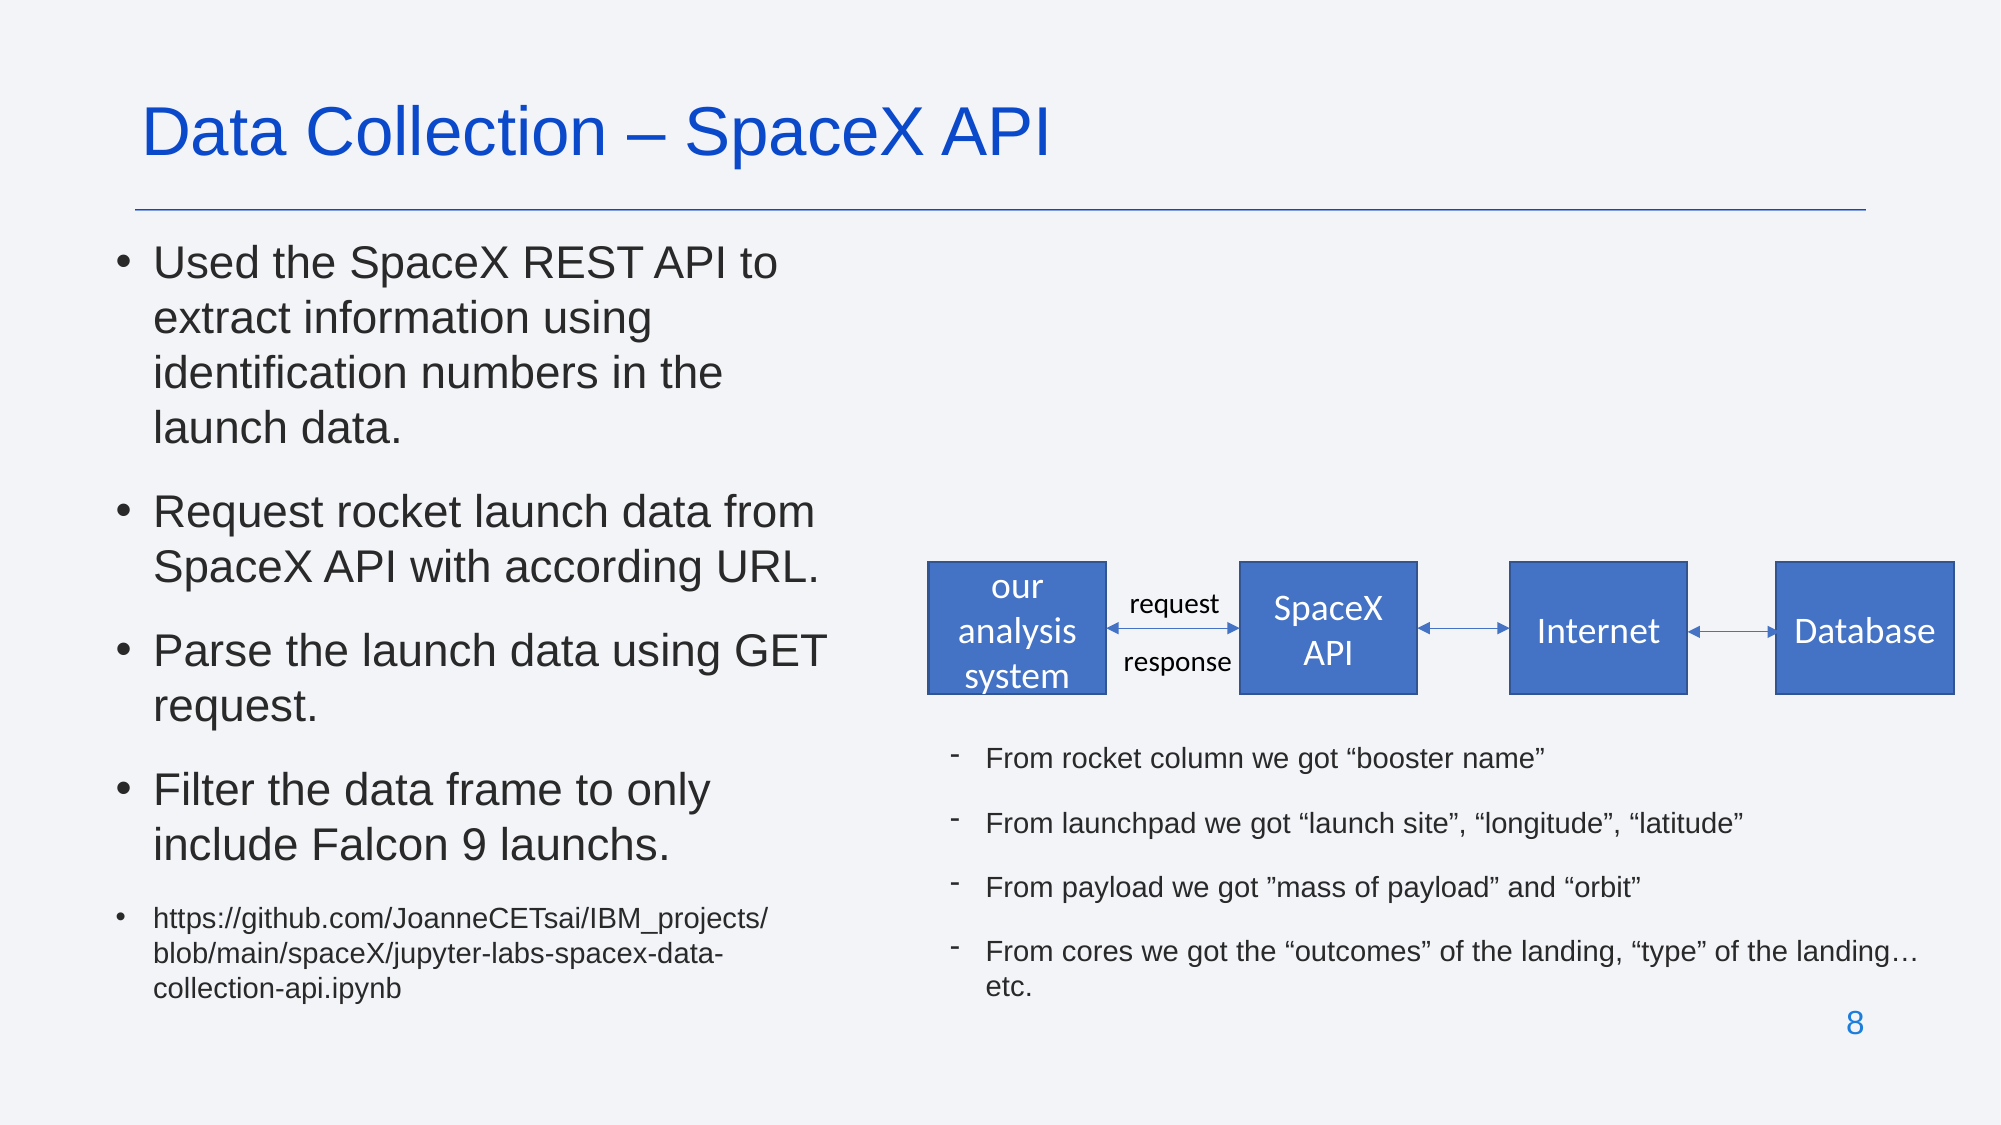

Data Collection – SpaceX API
Used the SpaceX REST API to extract information using identification numbers in the launch data.
Request rocket launch data from SpaceX API with according URL.
Parse the launch data using GET request.
Filter the data frame to only include Falcon 9 launchs.
https://github.com/JoanneCETsai/IBM_projects/blob/main/spaceX/jupyter-labs-spacex-data-collection-api.ipynb

our analysis system
Internet
SpaceX API
Database
request
response
From rocket column we got “booster name”
From launchpad we got “launch site”, “longitude”, “latitude”
From payload we got ”mass of payload” and “orbit”
From cores we got the “outcomes” of the landing, “type” of the landing…etc.

8